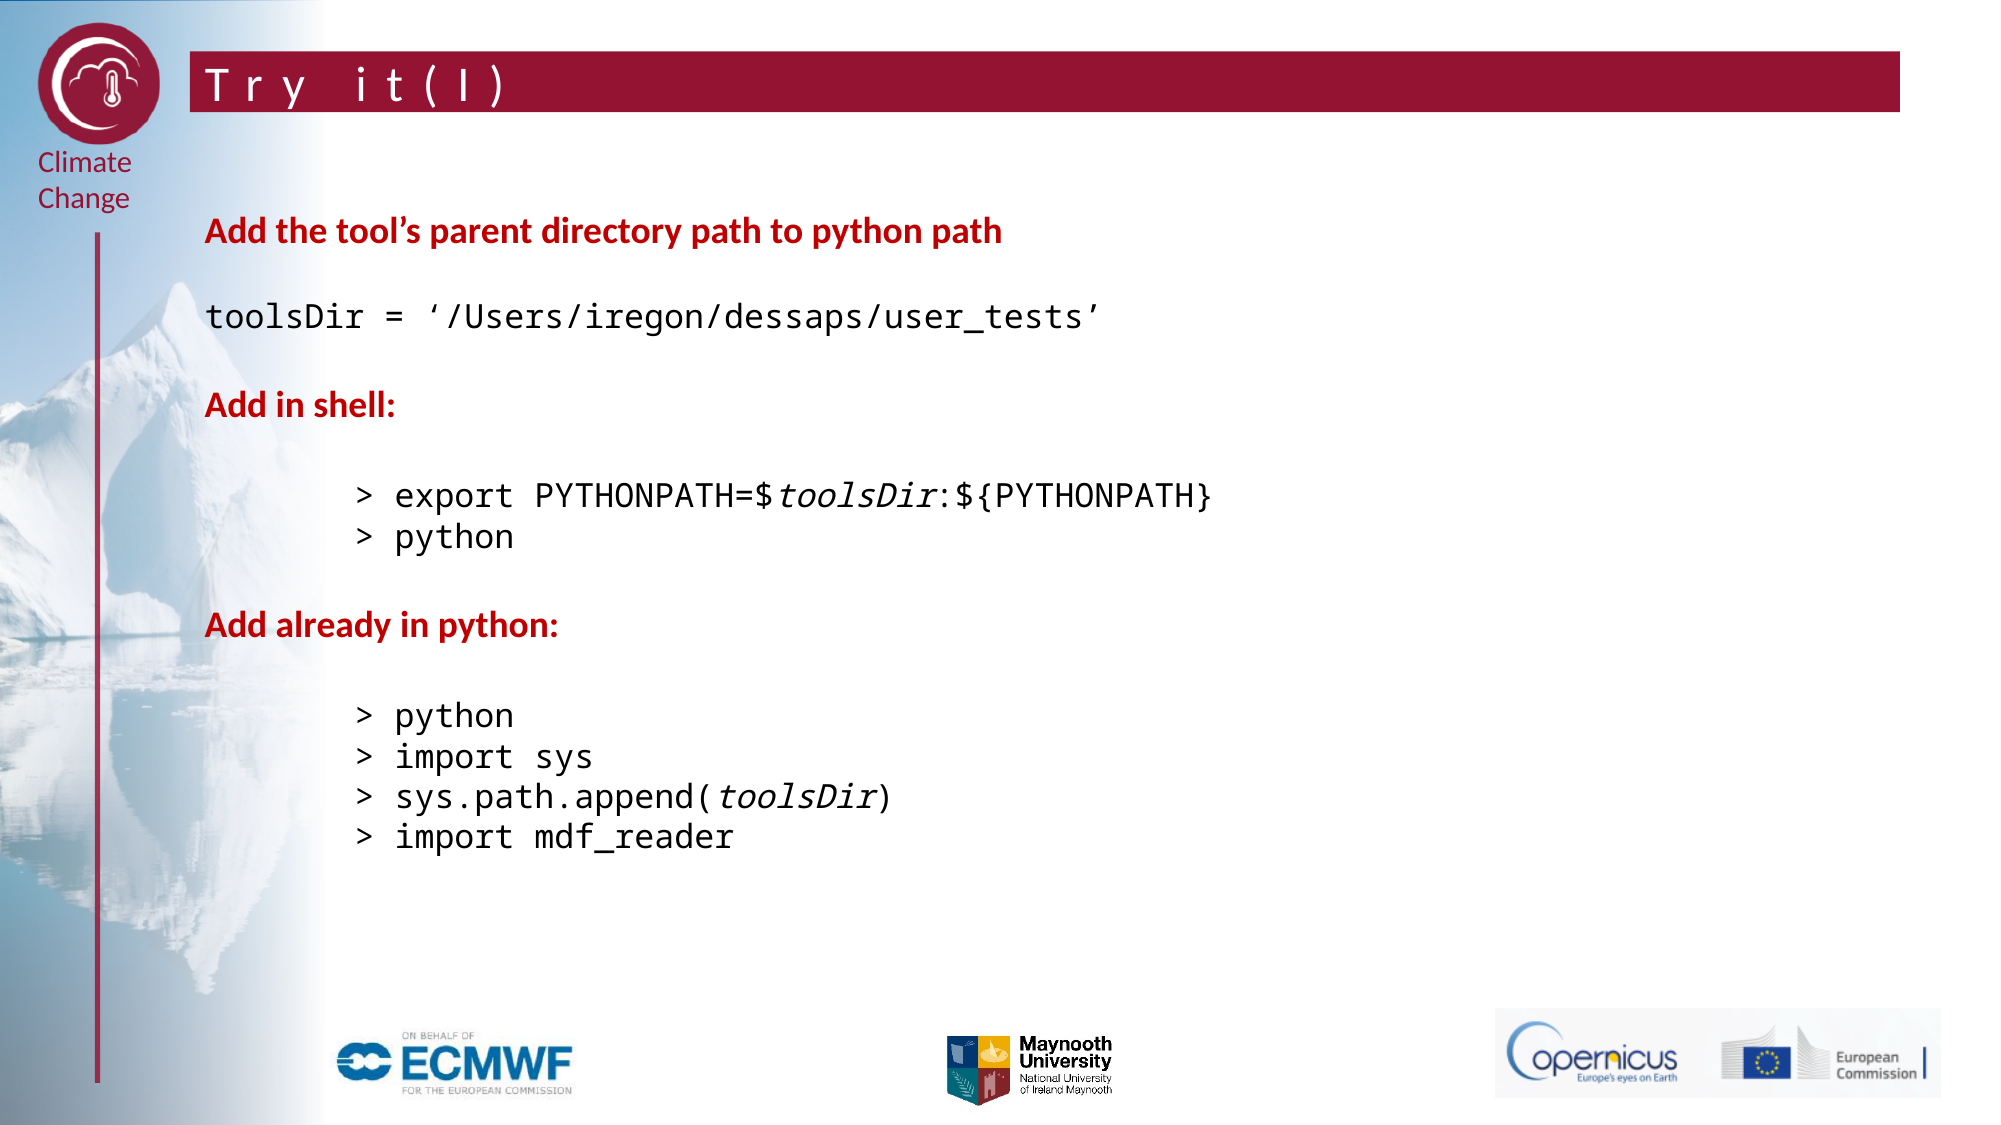

# Try it(I)
Add the tool’s parent directory path to python path

toolsDir = ‘/Users/iregon/dessaps/user_tests’

Add in shell:

	> export PYTHONPATH=$toolsDir:${PYTHONPATH}
	> python

Add already in python:

	> python
	> import sys
	> sys.path.append(toolsDir)
	> import mdf_reader